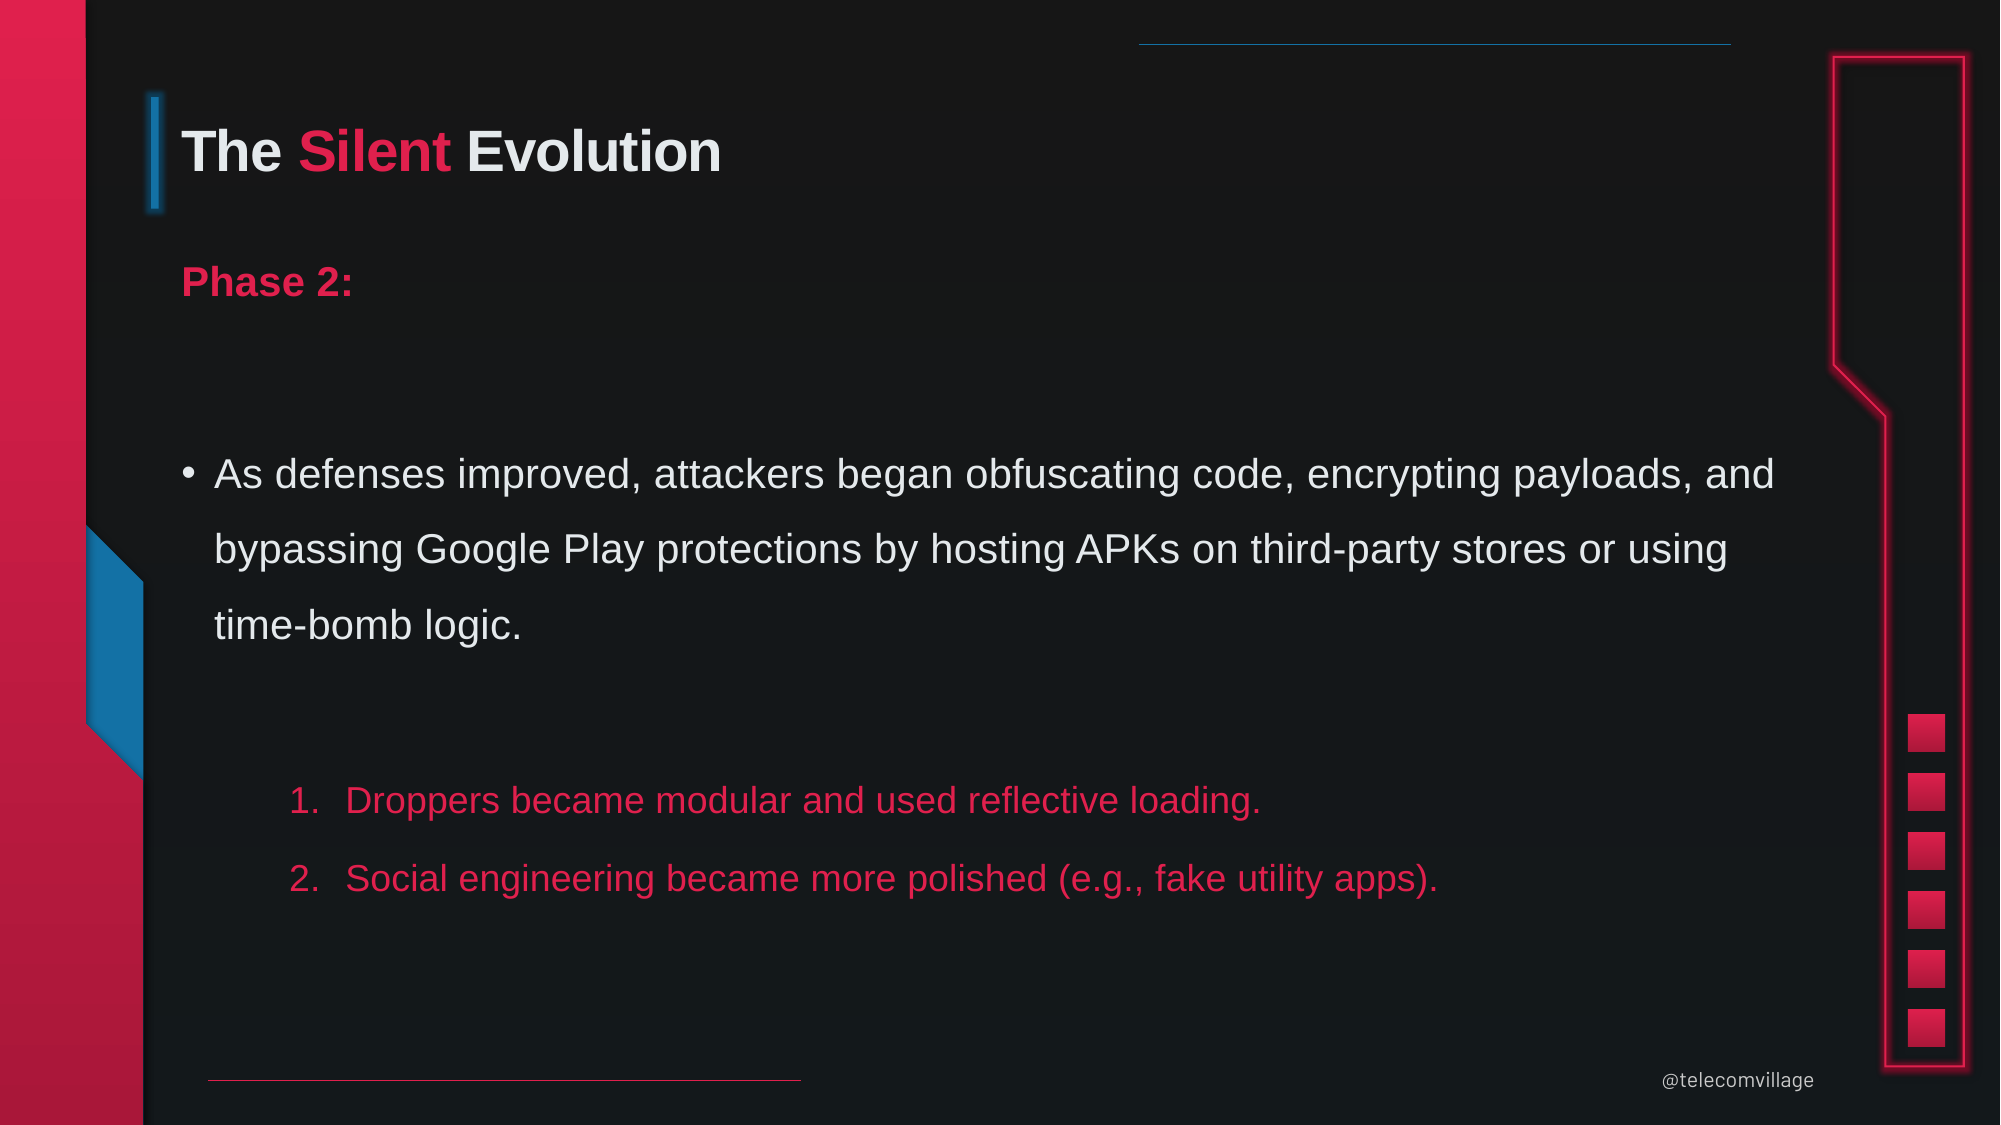

# The Silent Evolution
Phase 2:

As defenses improved, attackers began obfuscating code, encrypting payloads, and bypassing Google Play protections by hosting APKs on third-party stores or using time-bomb logic.

Droppers became modular and used reflective loading.
Social engineering became more polished (e.g., fake utility apps).